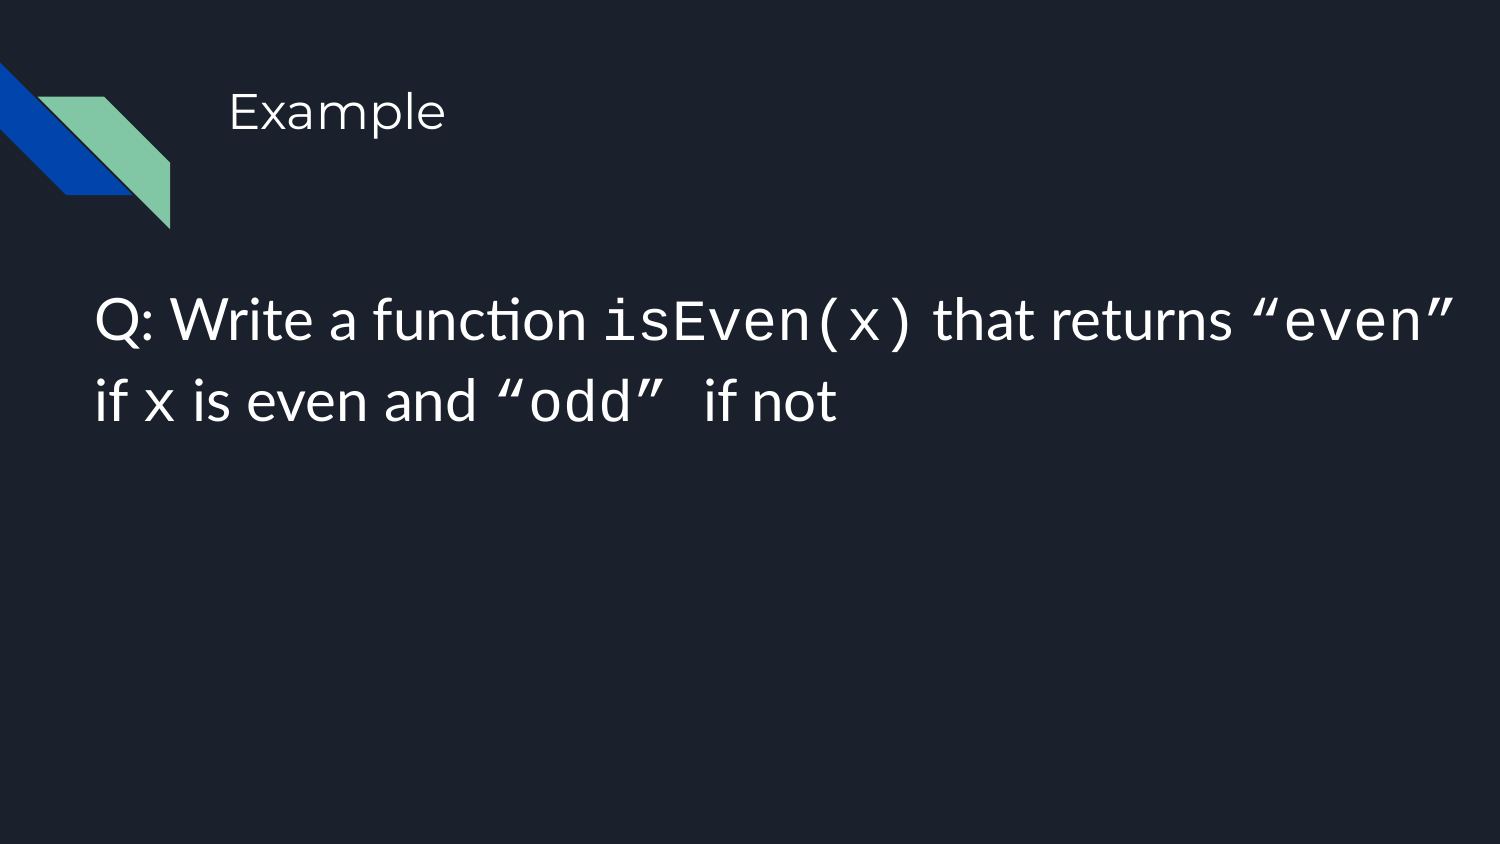

# Example
Q: Write a function isEven(x) that returns “even” if x is even and “odd” if not